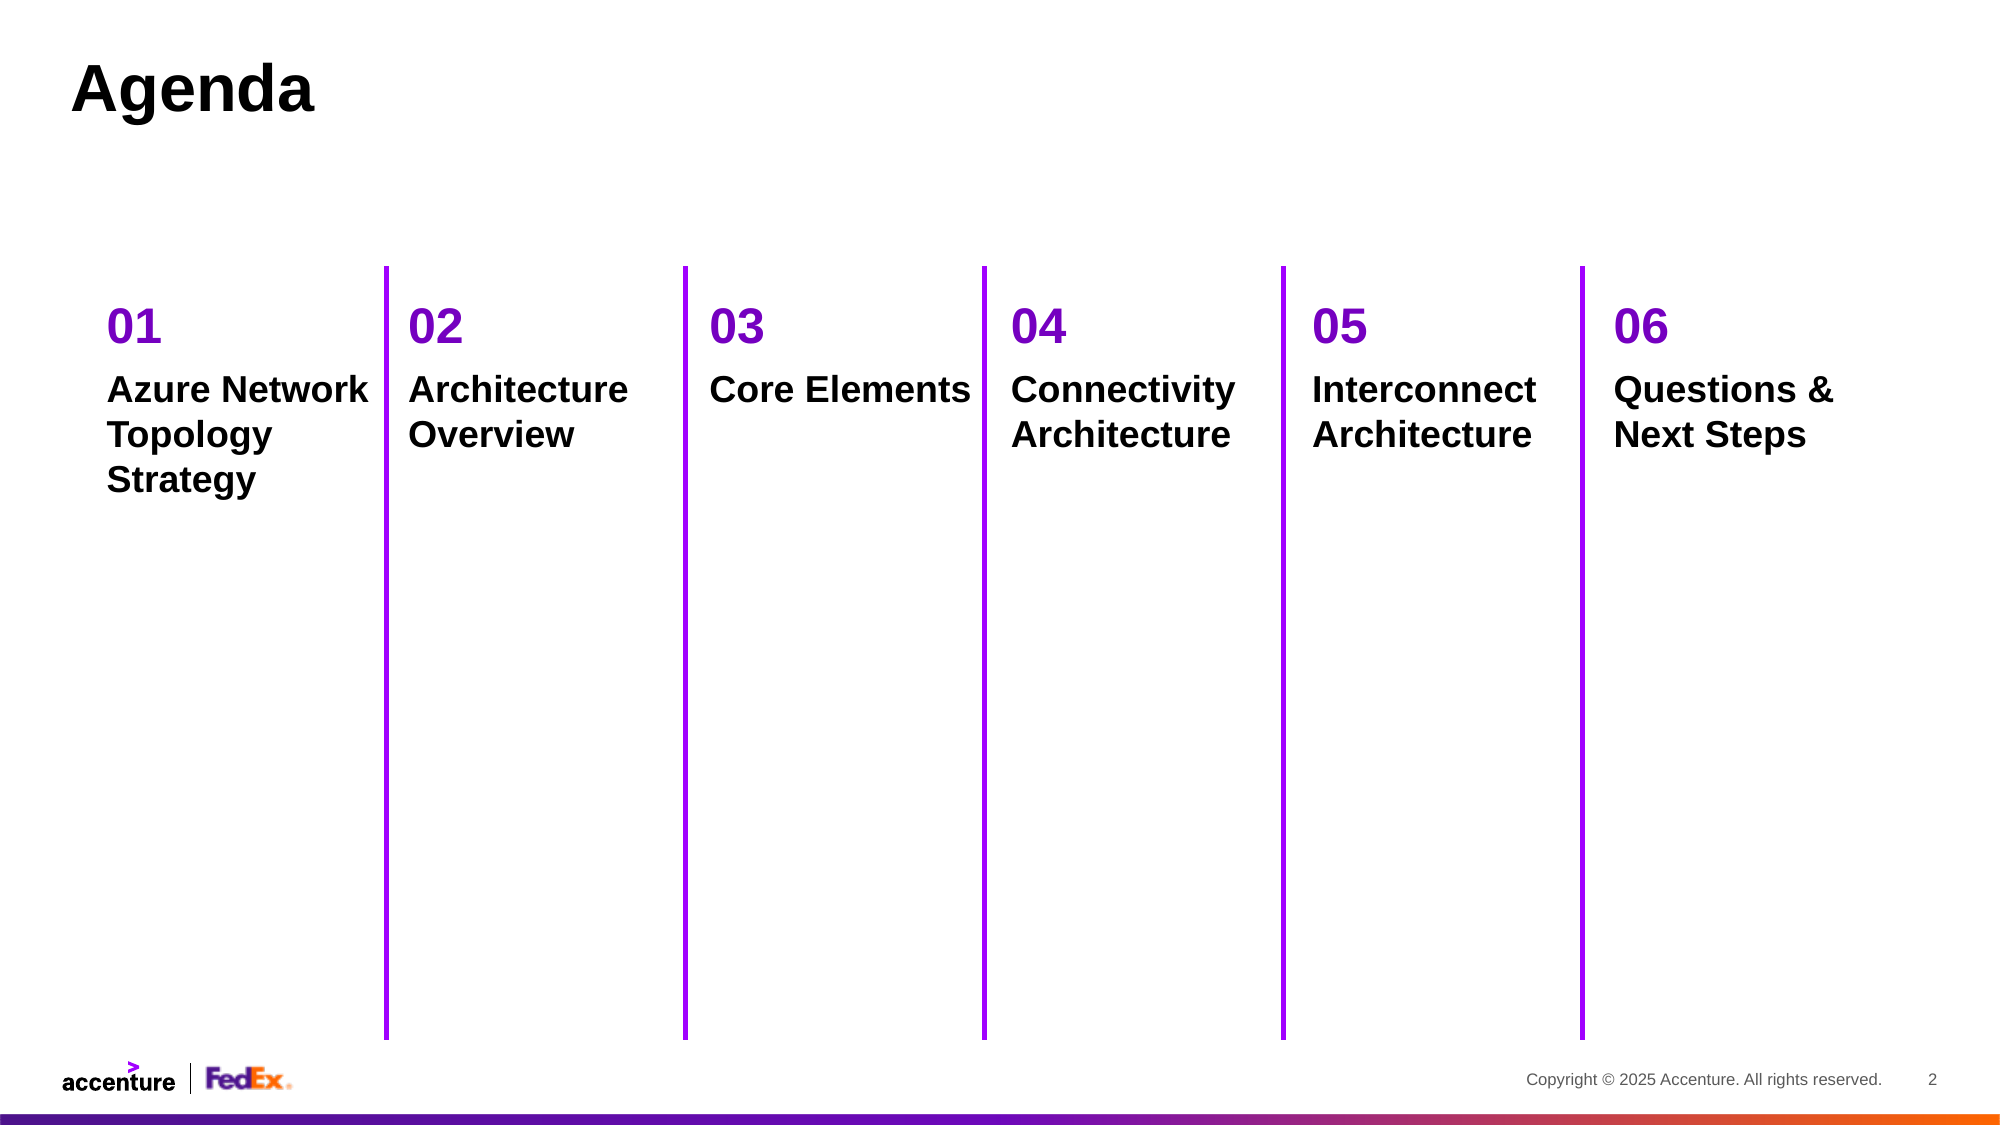

Agenda
01
02
03
04
05
06
Azure Network Topology Strategy

Architecture Overview

Core Elements

Connectivity Architecture

Interconnect Architecture

Questions & Next Steps